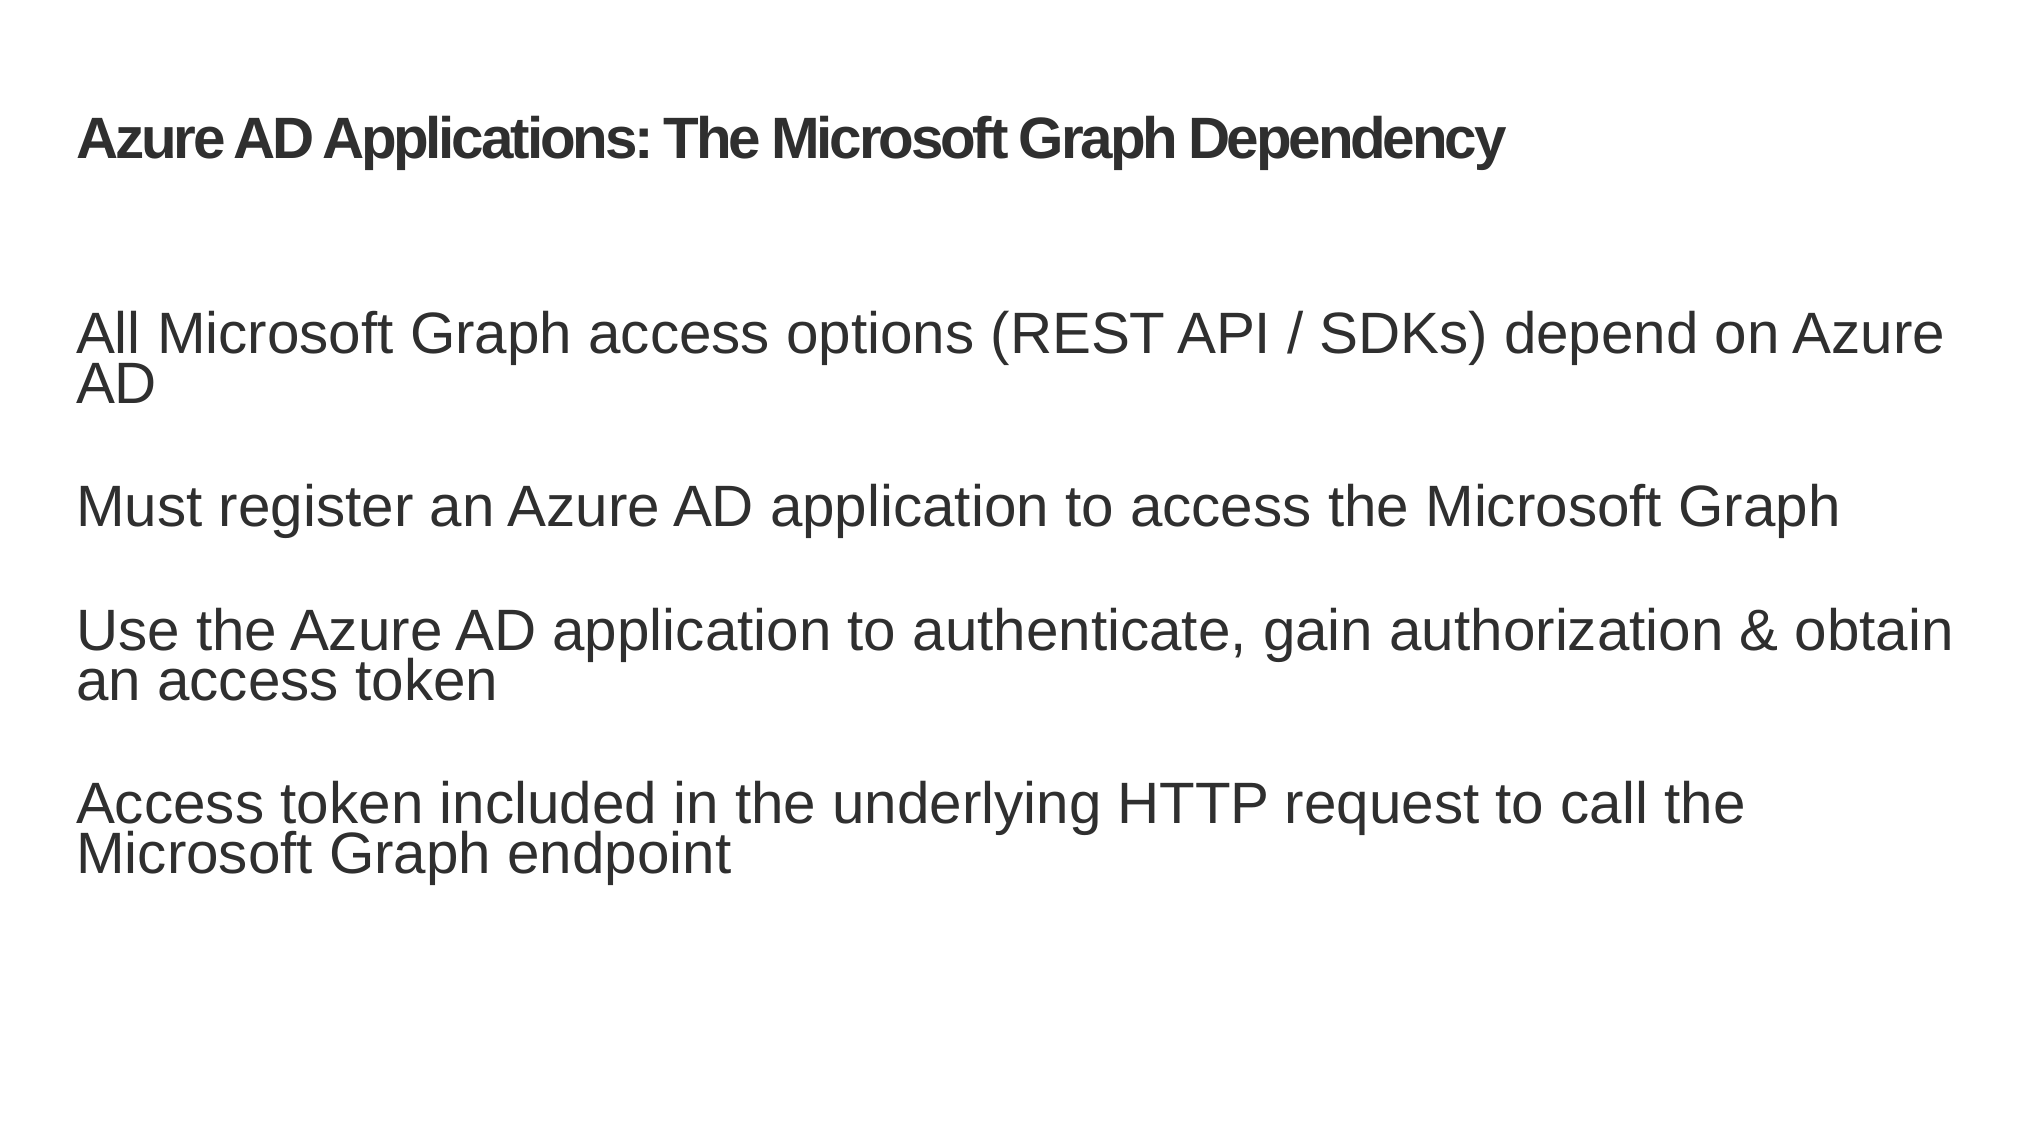

# Azure AD Applications: The Microsoft Graph Dependency
All Microsoft Graph access options (REST API / SDKs) depend on Azure AD

Must register an Azure AD application to access the Microsoft Graph

Use the Azure AD application to authenticate, gain authorization & obtain an access token

Access token included in the underlying HTTP request to call the Microsoft Graph endpoint